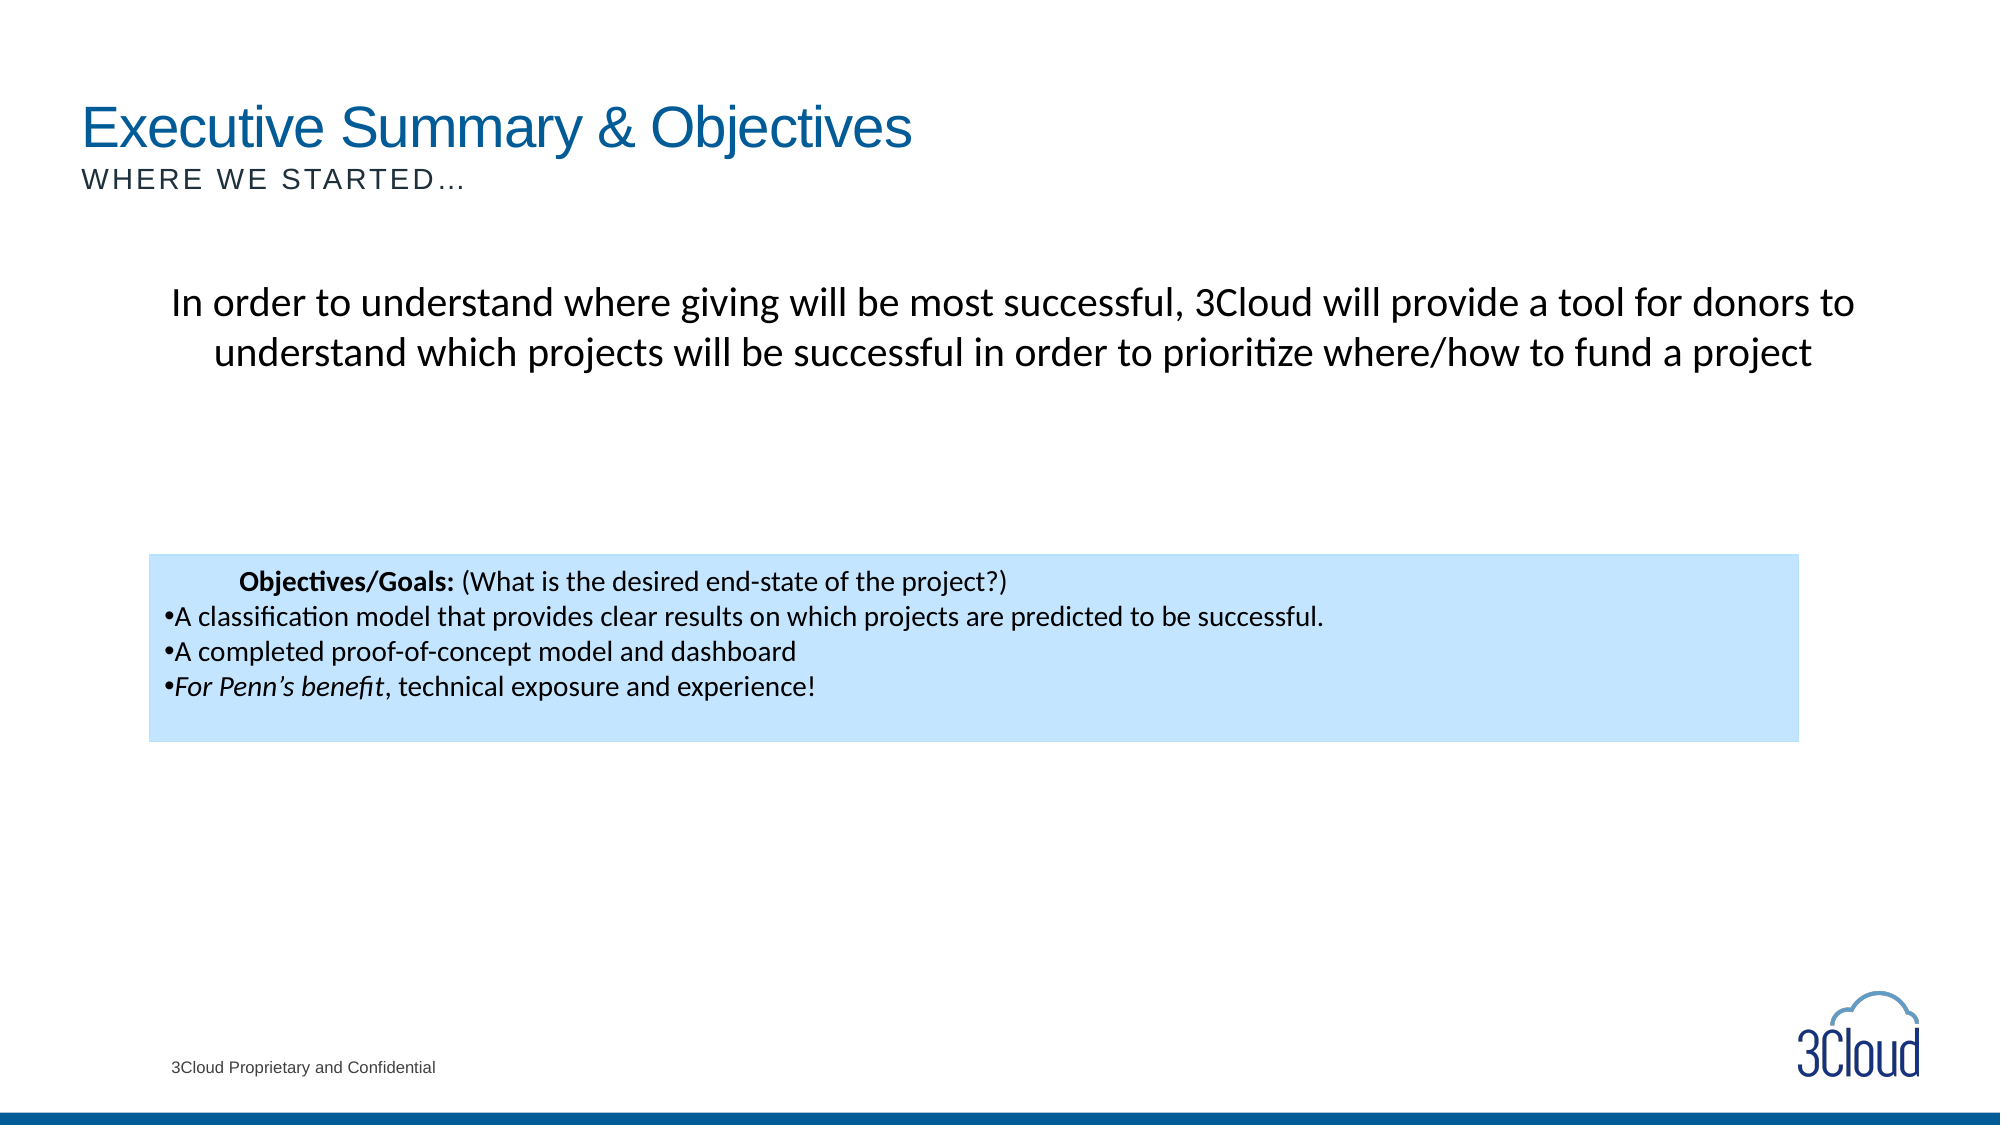

# Executive Summary & Objectives
Where we started…
In order to understand where giving will be most successful, 3Cloud will provide a tool for donors to understand which projects will be successful in order to prioritize where/how to fund a project
Objectives/Goals: (What is the desired end-state of the project?)
A classification model that provides clear results on which projects are predicted to be successful.
A completed proof-of-concept model and dashboard
For Penn’s benefit, technical exposure and experience!

3Cloud Proprietary and Confidential
4/28/2022